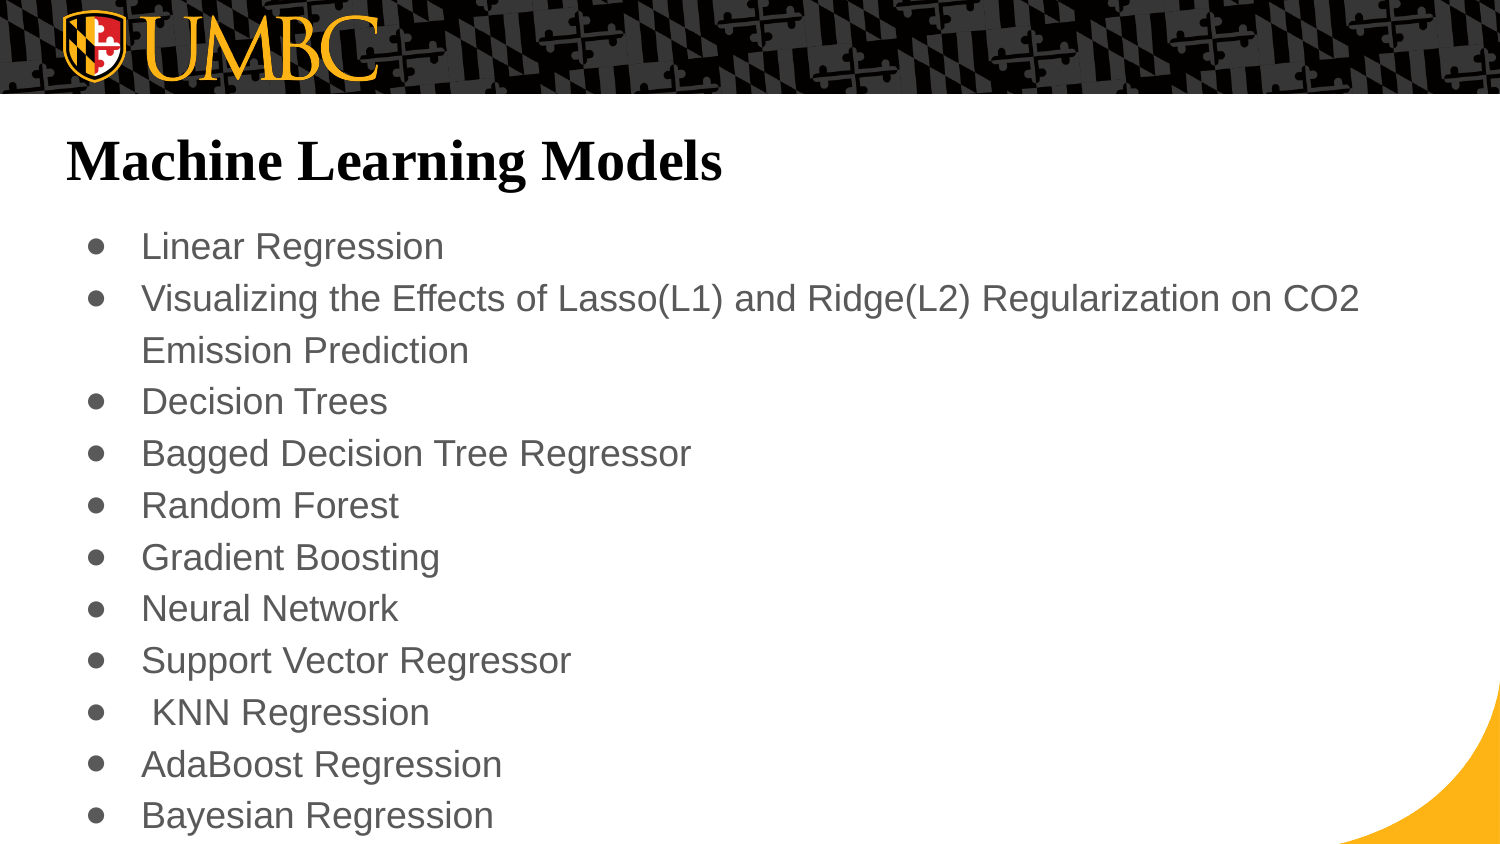

# Machine Learning Models
Linear Regression
Visualizing the Effects of Lasso(L1) and Ridge(L2) Regularization on CO2 Emission Prediction
Decision Trees
Bagged Decision Tree Regressor
Random Forest
Gradient Boosting
Neural Network
Support Vector Regressor
 KNN Regression
AdaBoost Regression
Bayesian Regression